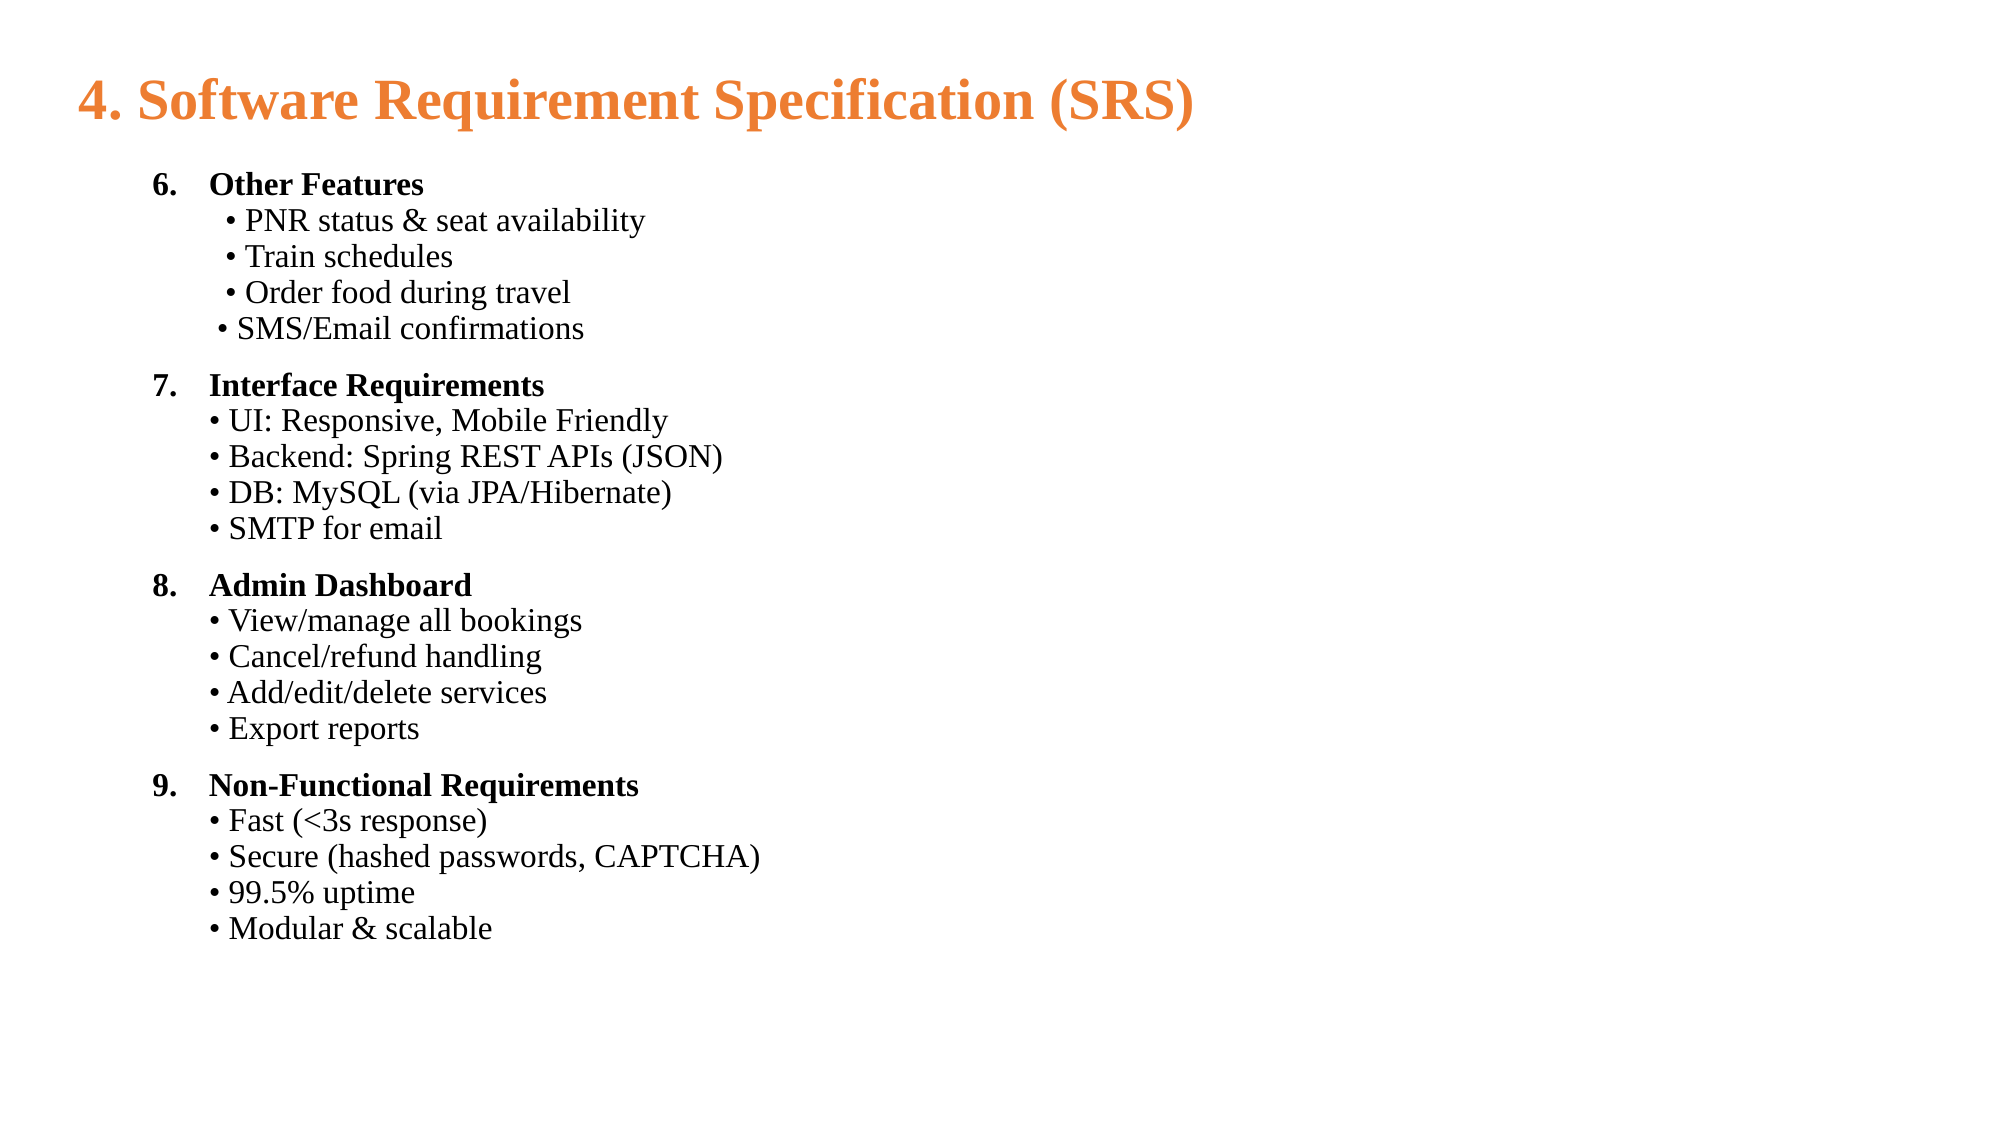

# 4. Software Requirement Specification (SRS)
Other Features
  • PNR status & seat availability
  • Train schedules
  • Order food during travel
 • SMS/Email confirmations
Interface Requirements
• UI: Responsive, Mobile Friendly
• Backend: Spring REST APIs (JSON)
• DB: MySQL (via JPA/Hibernate)
• SMTP for email
Admin Dashboard
• View/manage all bookings
• Cancel/refund handling
• Add/edit/delete services
• Export reports
Non-Functional Requirements
• Fast (<3s response)
• Secure (hashed passwords, CAPTCHA)
• 99.5% uptime
• Modular & scalable